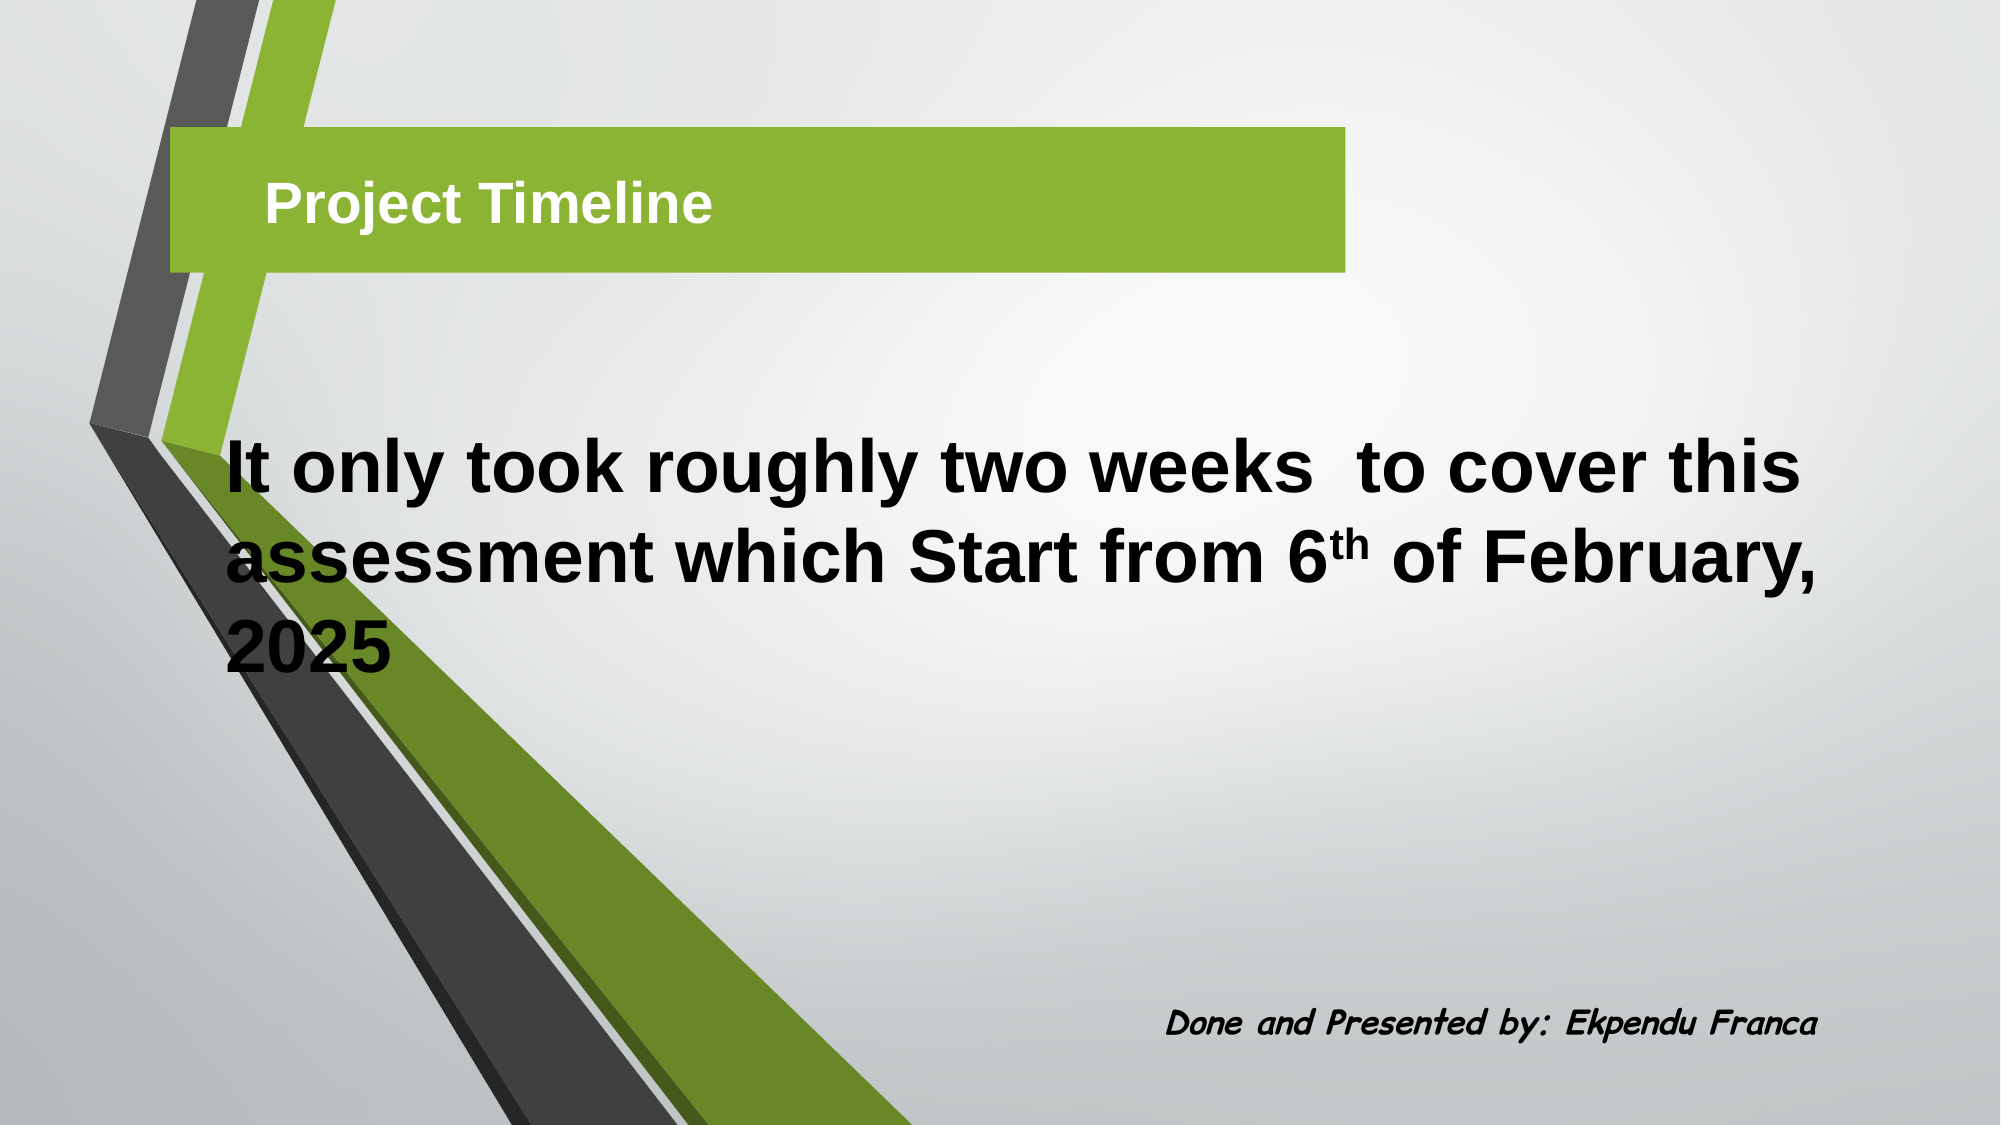

Project Timeline

It only took roughly two weeks  to cover this assessment which Start from 6th of February, 2025
Done and Presented by: Ekpendu Franca